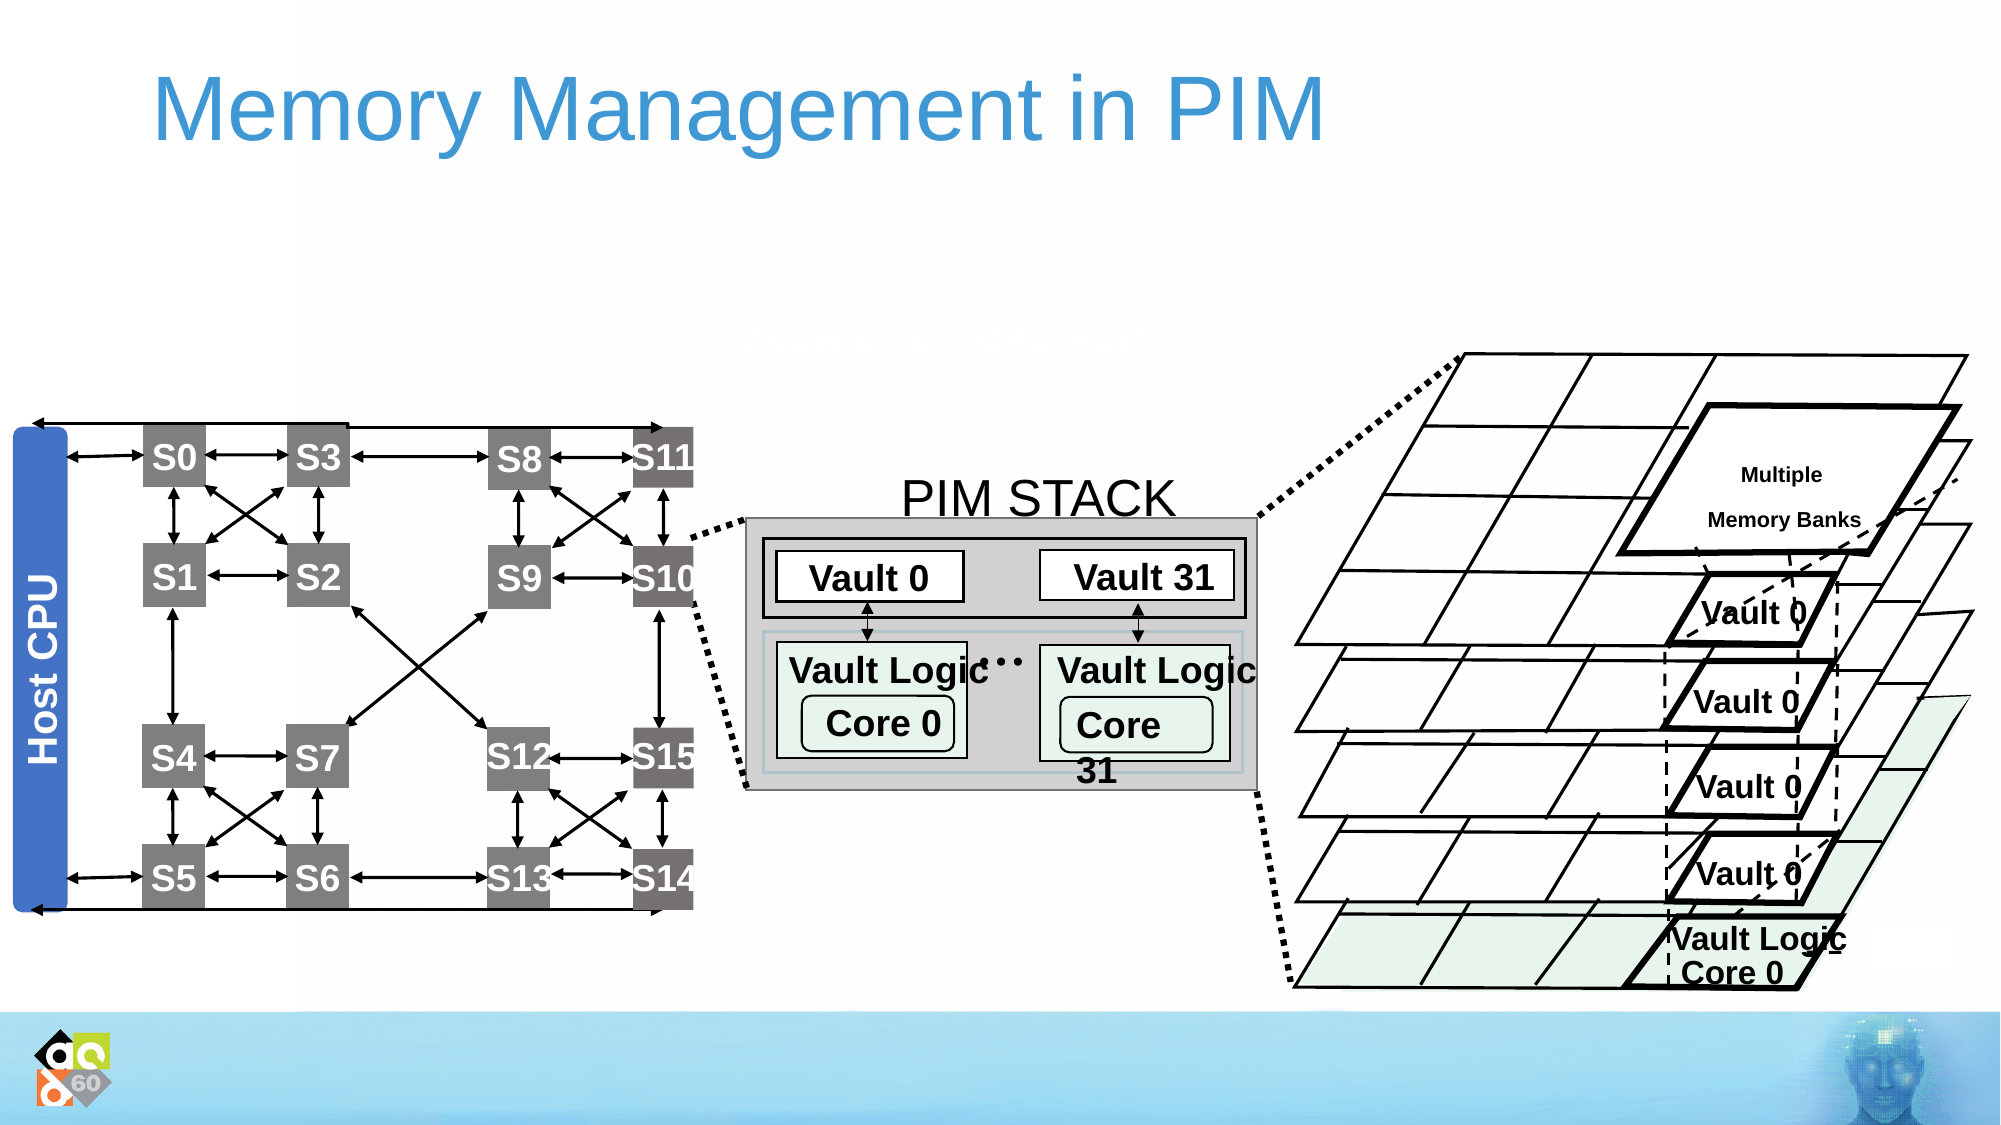

# Memory Management in PIM
Access from CPU Host

S0
S3
S11

S8

Multiple
Memory Banks

PIM STACK

S1
S2
Vault 31

Vault 0
S10
S9

Vault 0

…

Host CPU

Vault Logic
Vault Logic

Vault 0

Core 0
Core 31
S12
S15
S4
S7

Vault 0

S5
S6
S14
S13

Vault 0

Vault Logic

Core 0